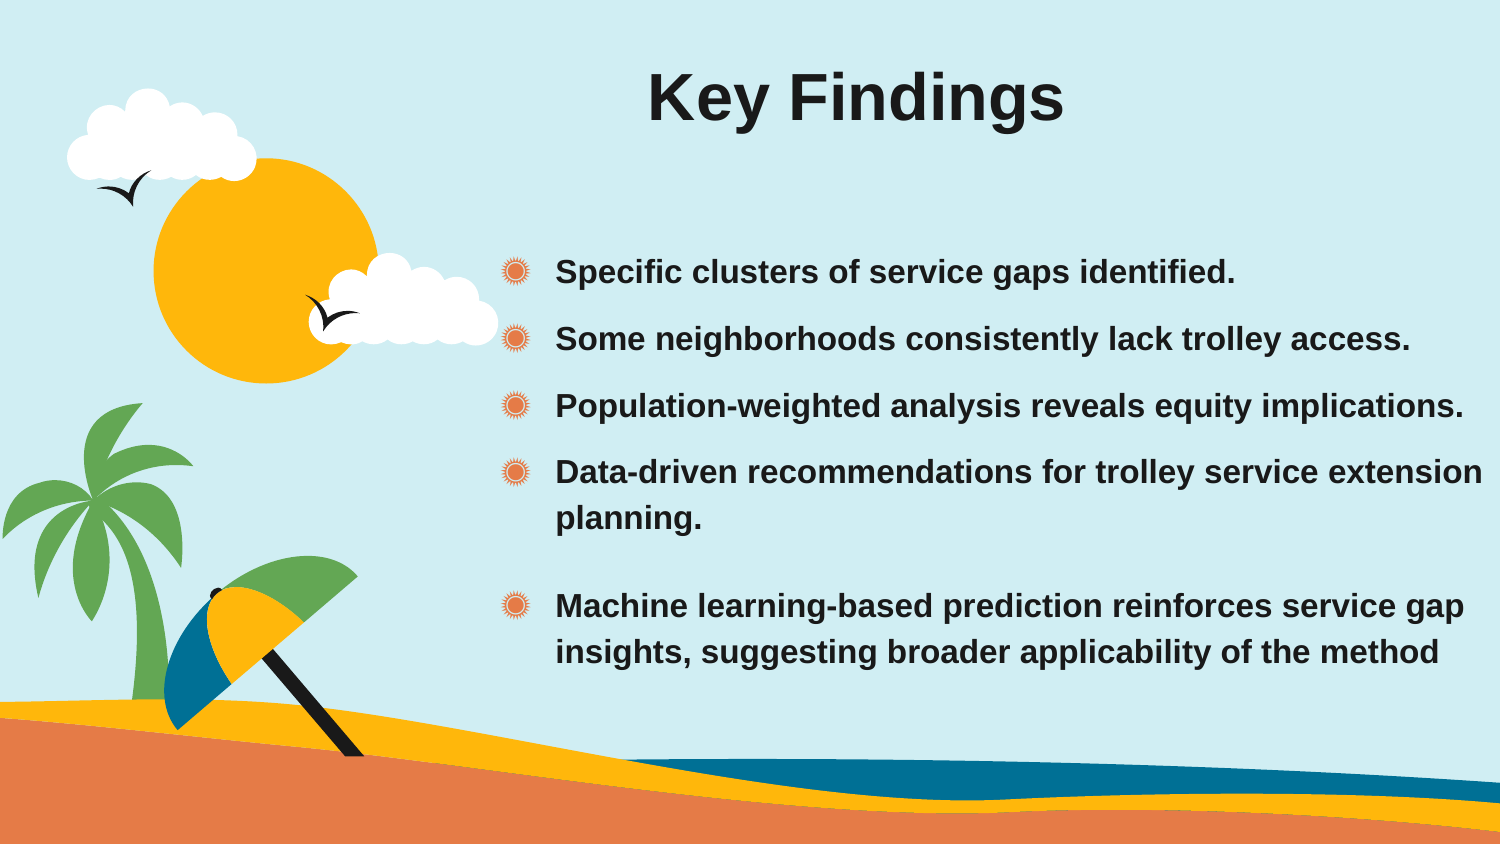

# Key Findings

Specific clusters of service gaps identified.
Some neighborhoods consistently lack trolley access.
Population-weighted analysis reveals equity implications.
Data-driven recommendations for trolley service extension planning.
Machine learning-based prediction reinforces service gap insights, suggesting broader applicability of the method